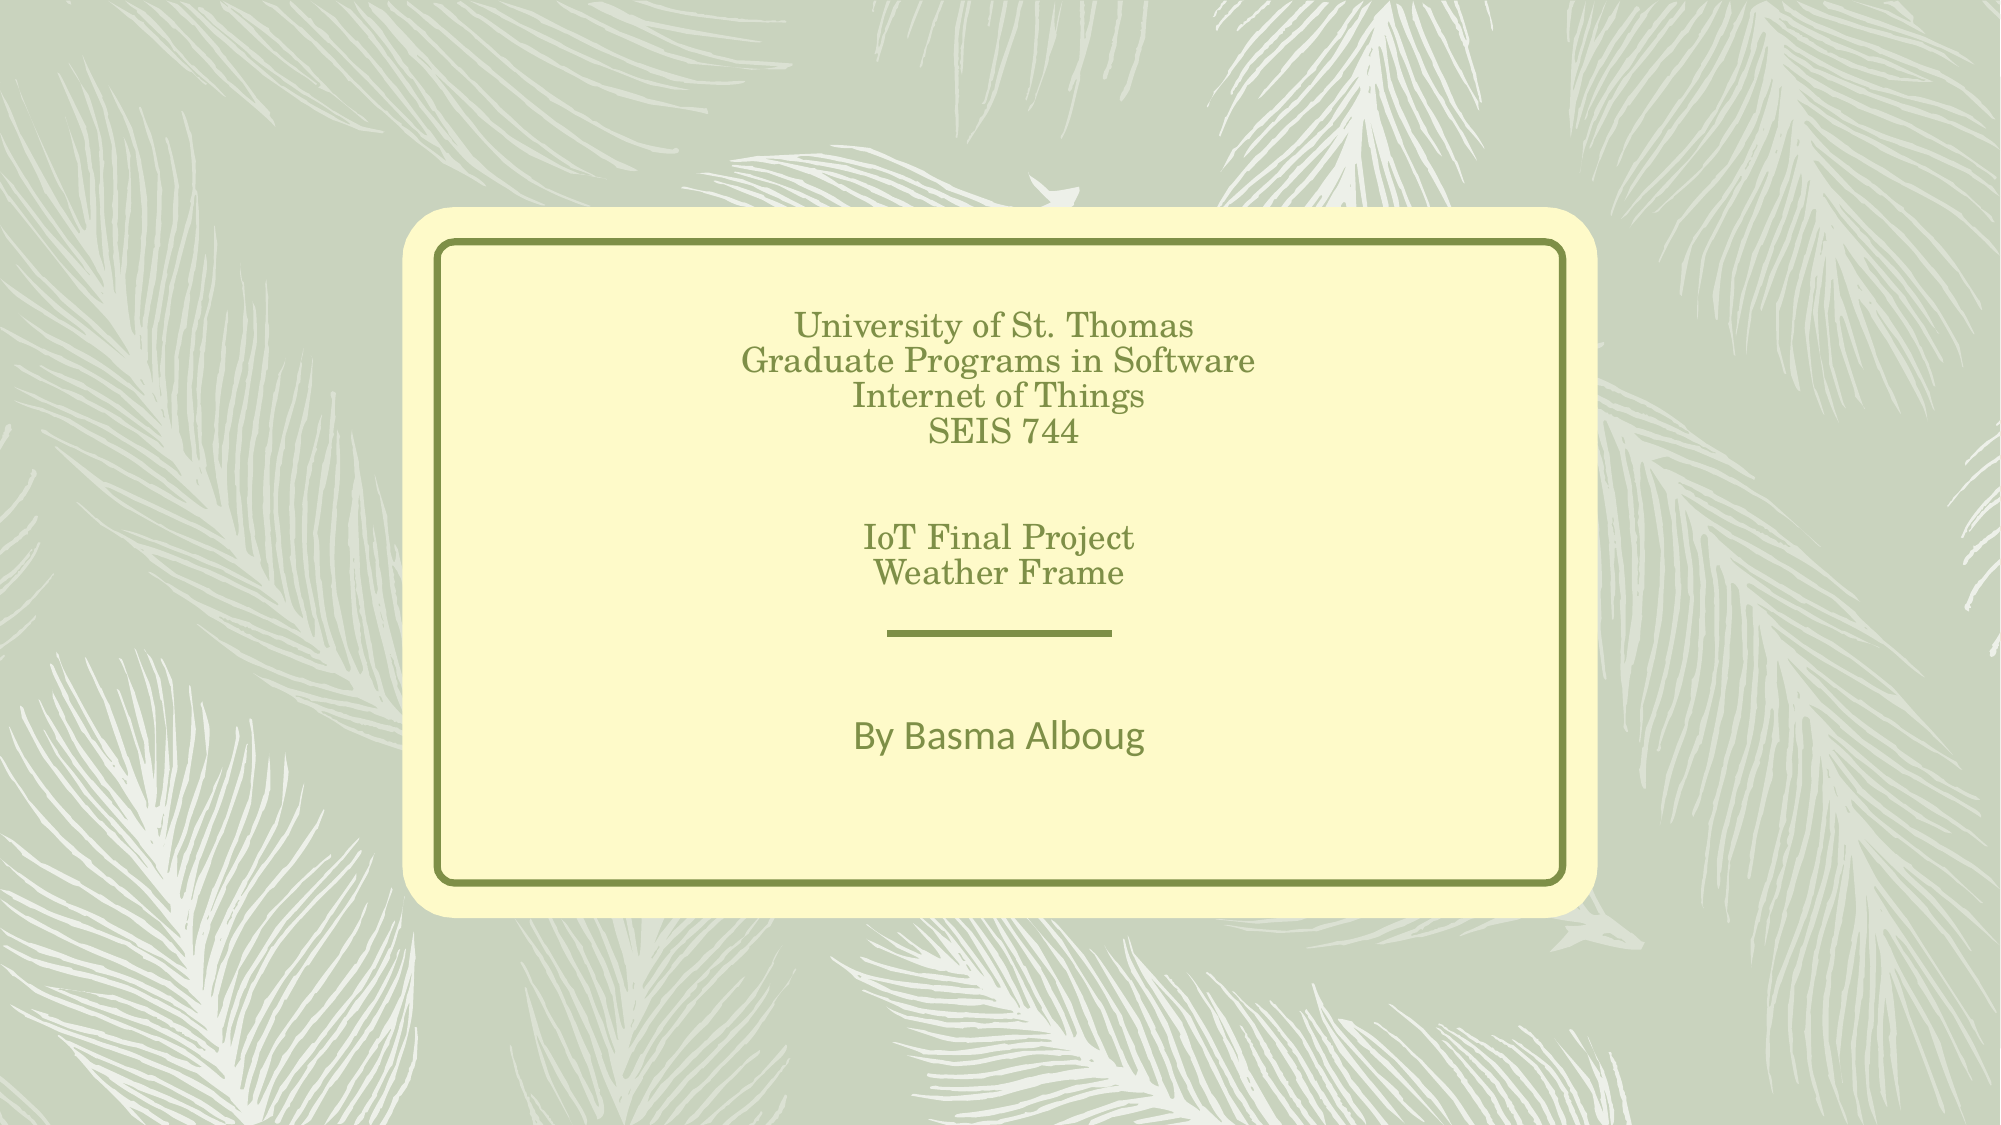

# University of St. Thomas Graduate Programs in Software Internet of Things SEIS 744 IoT Final Project Weather Frame
By Basma Alboug